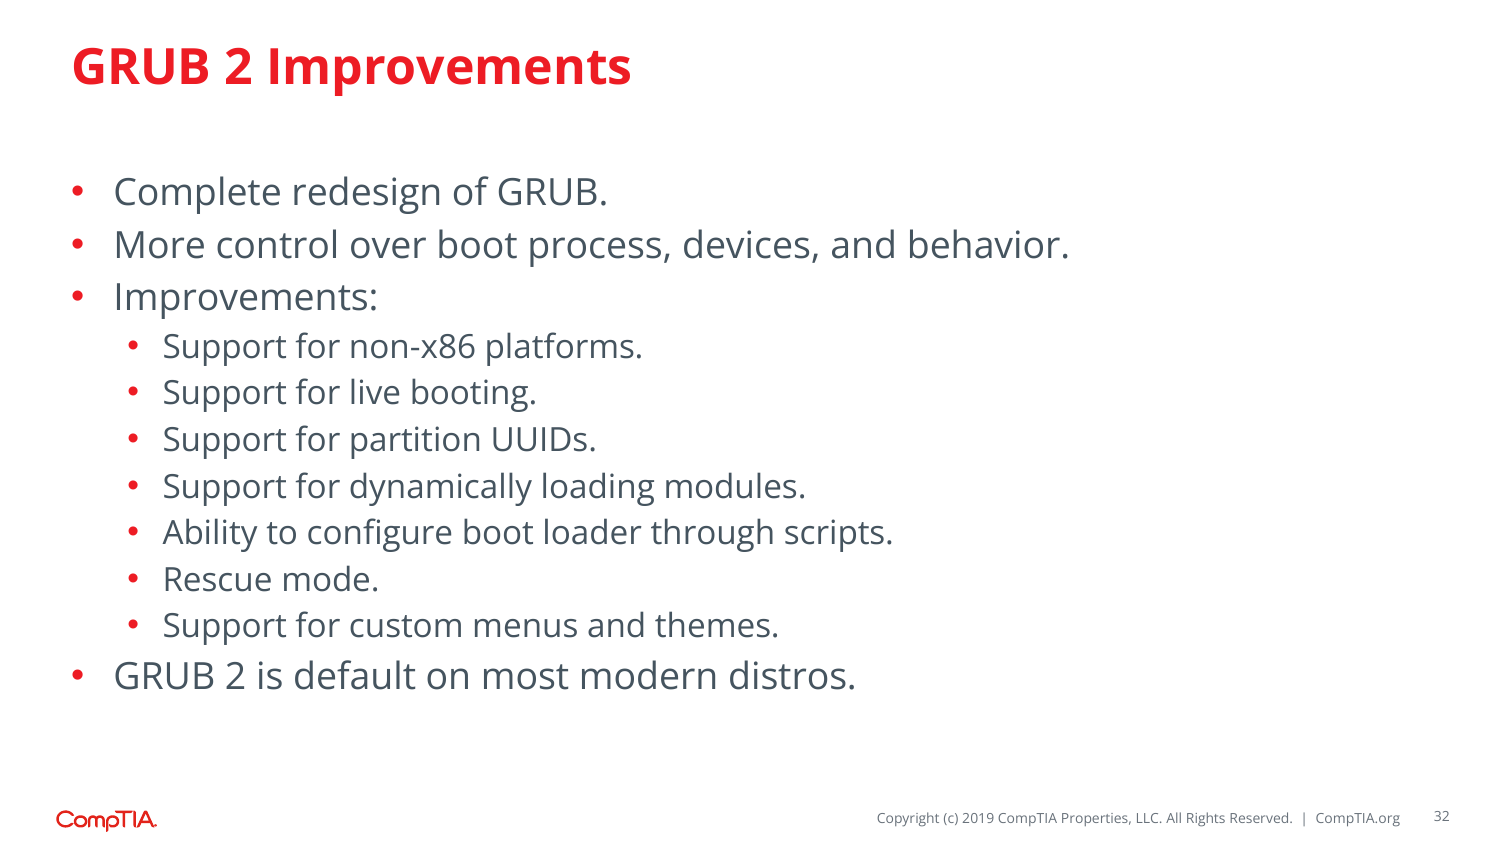

# GRUB 2 Improvements
Complete redesign of GRUB.
More control over boot process, devices, and behavior.
Improvements:
Support for non-x86 platforms.
Support for live booting.
Support for partition UUIDs.
Support for dynamically loading modules.
Ability to configure boot loader through scripts.
Rescue mode.
Support for custom menus and themes.
GRUB 2 is default on most modern distros.
32